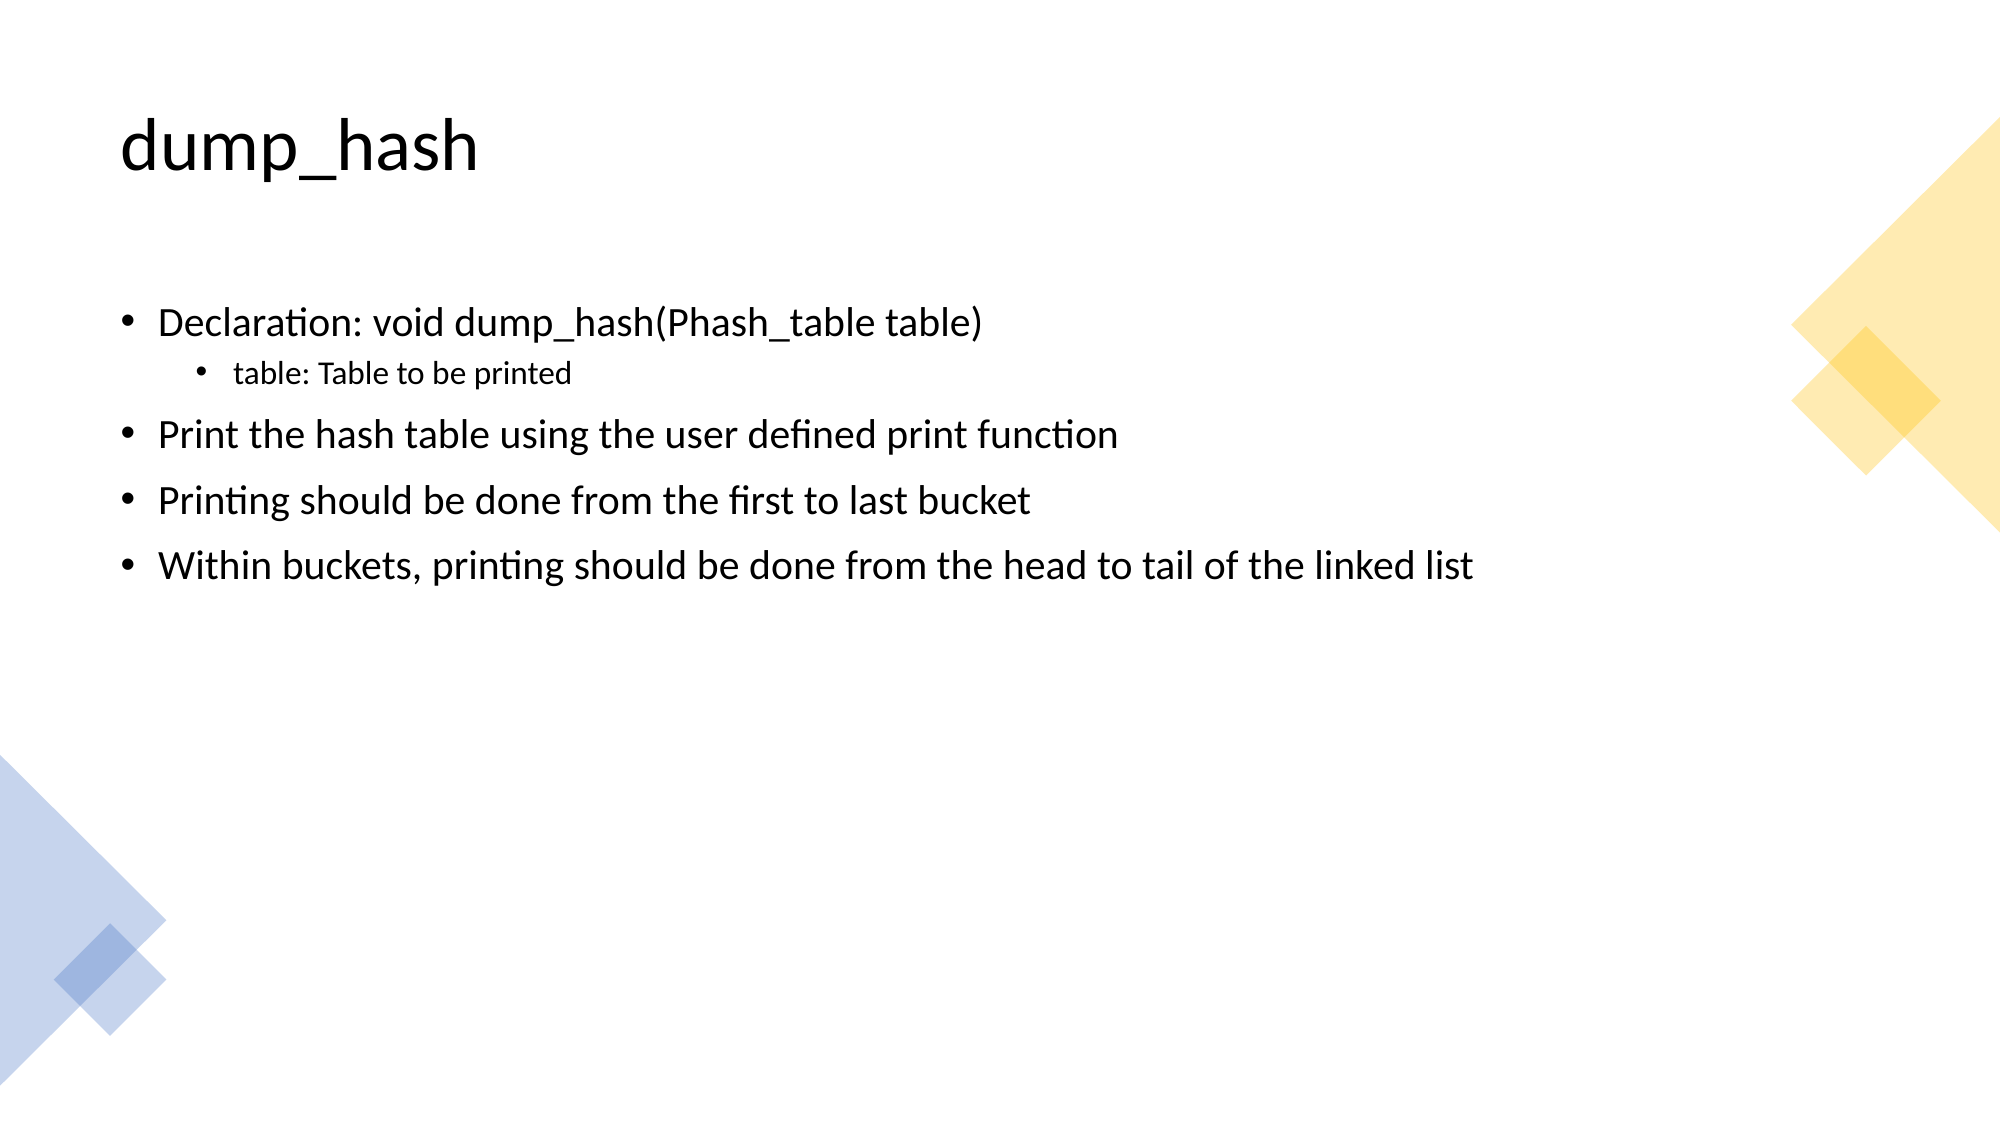

# dump_hash

Declaration: void dump_hash(Phash_table table)
table: Table to be printed
Print the hash table using the user defined print function
Printing should be done from the first to last bucket
Within buckets, printing should be done from the head to tail of the linked list